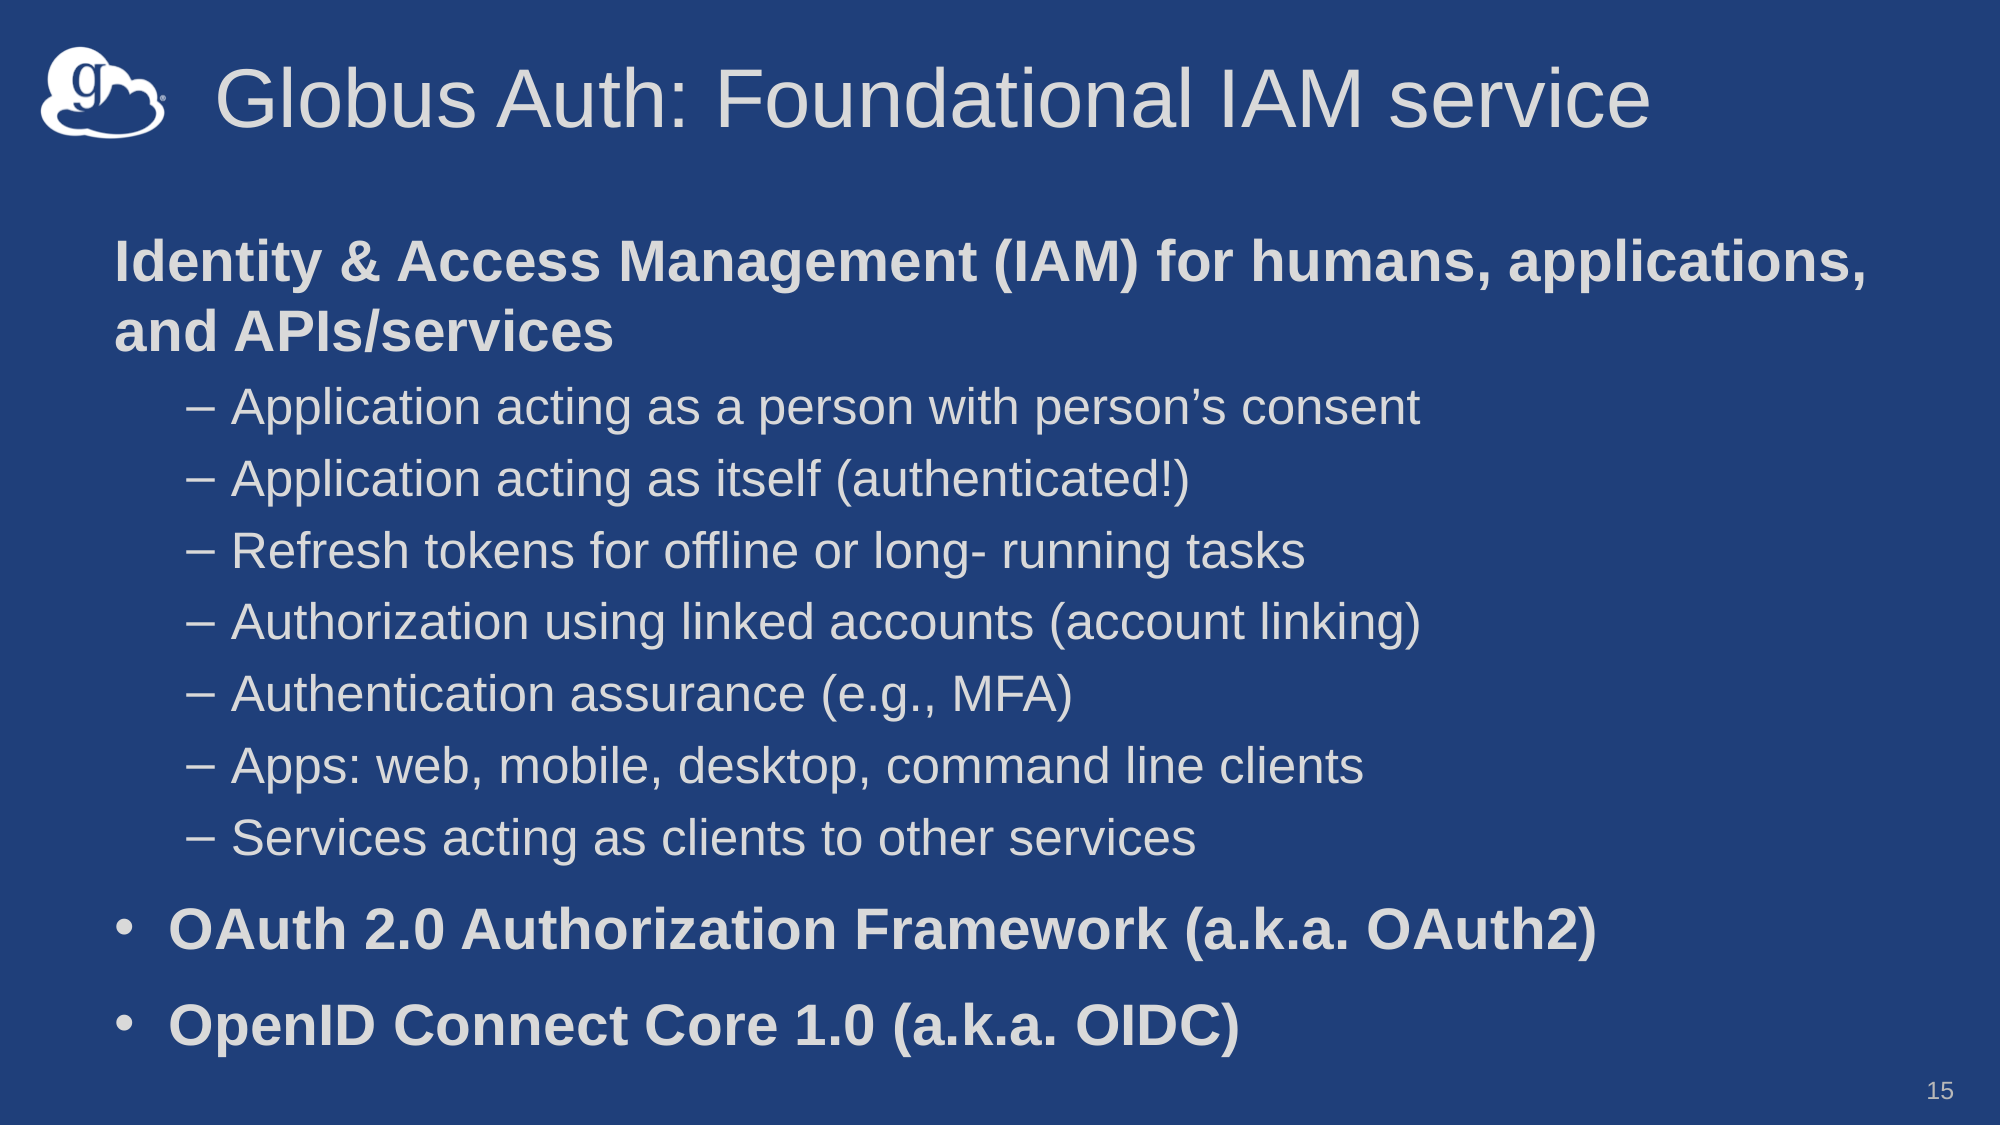

# Globus Auth: Foundational IAM service
Identity & Access Management (IAM) for humans, applications, and APIs/services
Application acting as a person with person’s consent
Application acting as itself (authenticated!)
Refresh tokens for offline or long- running tasks
Authorization using linked accounts (account linking)
Authentication assurance (e.g., MFA)
Apps: web, mobile, desktop, command line clients
Services acting as clients to other services
OAuth 2.0 Authorization Framework (a.k.a. OAuth2)
OpenID Connect Core 1.0 (a.k.a. OIDC)

15